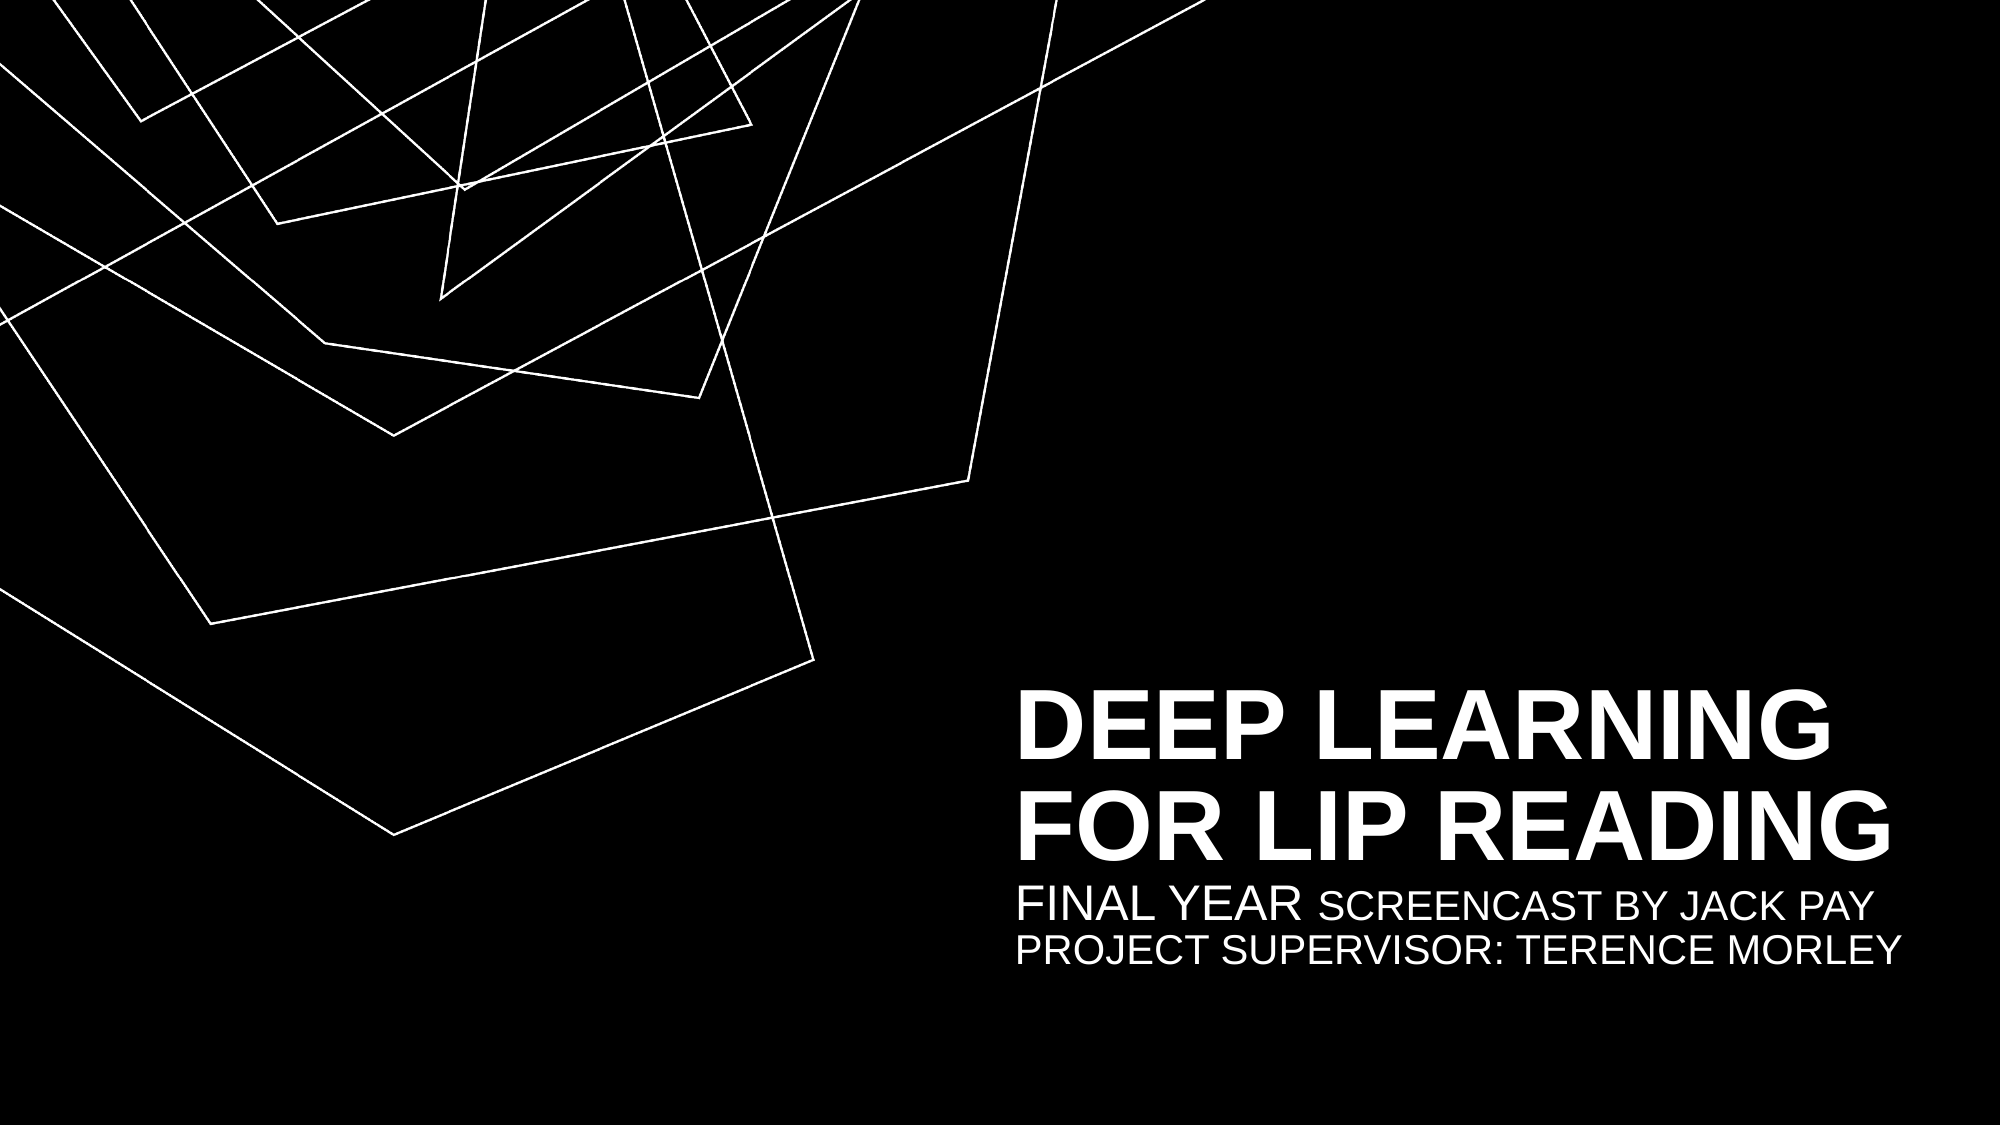

# Deep Learning for Lip Reading Final Year Screencast by Jack Pay Project Supervisor: Terence Morley